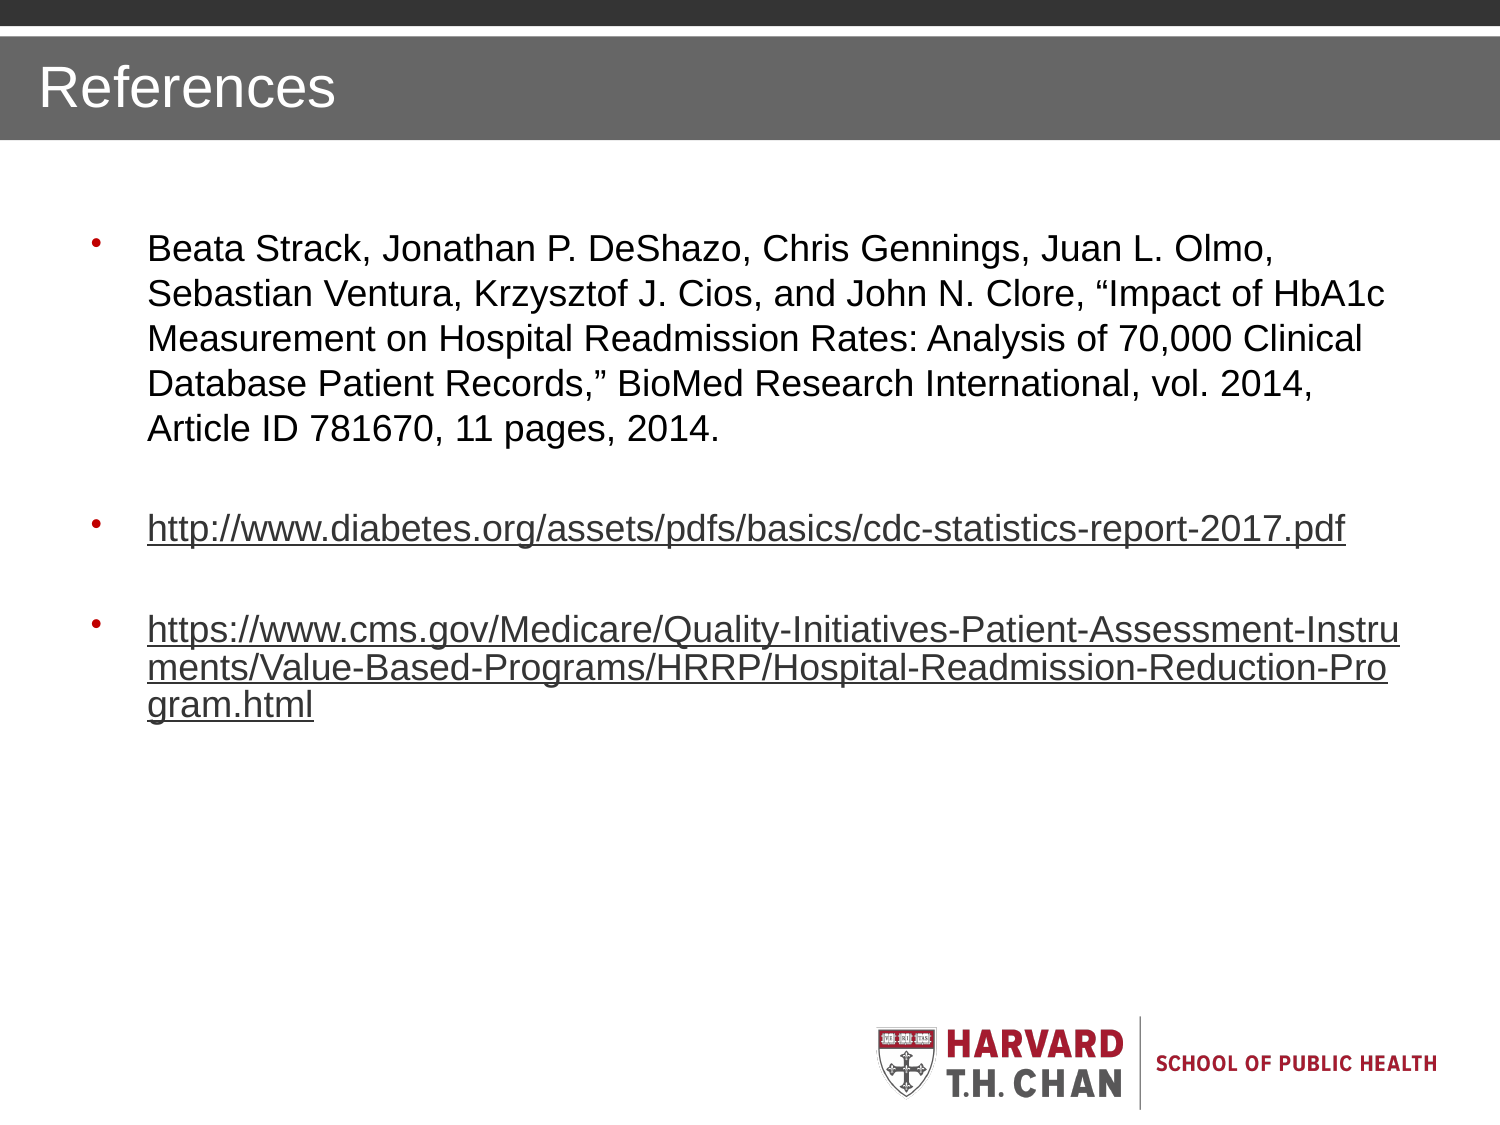

References
Beata Strack, Jonathan P. DeShazo, Chris Gennings, Juan L. Olmo, Sebastian Ventura, Krzysztof J. Cios, and John N. Clore, “Impact of HbA1c Measurement on Hospital Readmission Rates: Analysis of 70,000 Clinical Database Patient Records,” BioMed Research International, vol. 2014, Article ID 781670, 11 pages, 2014.
http://www.diabetes.org/assets/pdfs/basics/cdc-statistics-report-2017.pdf
https://www.cms.gov/Medicare/Quality-Initiatives-Patient-Assessment-Instruments/Value-Based-Programs/HRRP/Hospital-Readmission-Reduction-Program.html